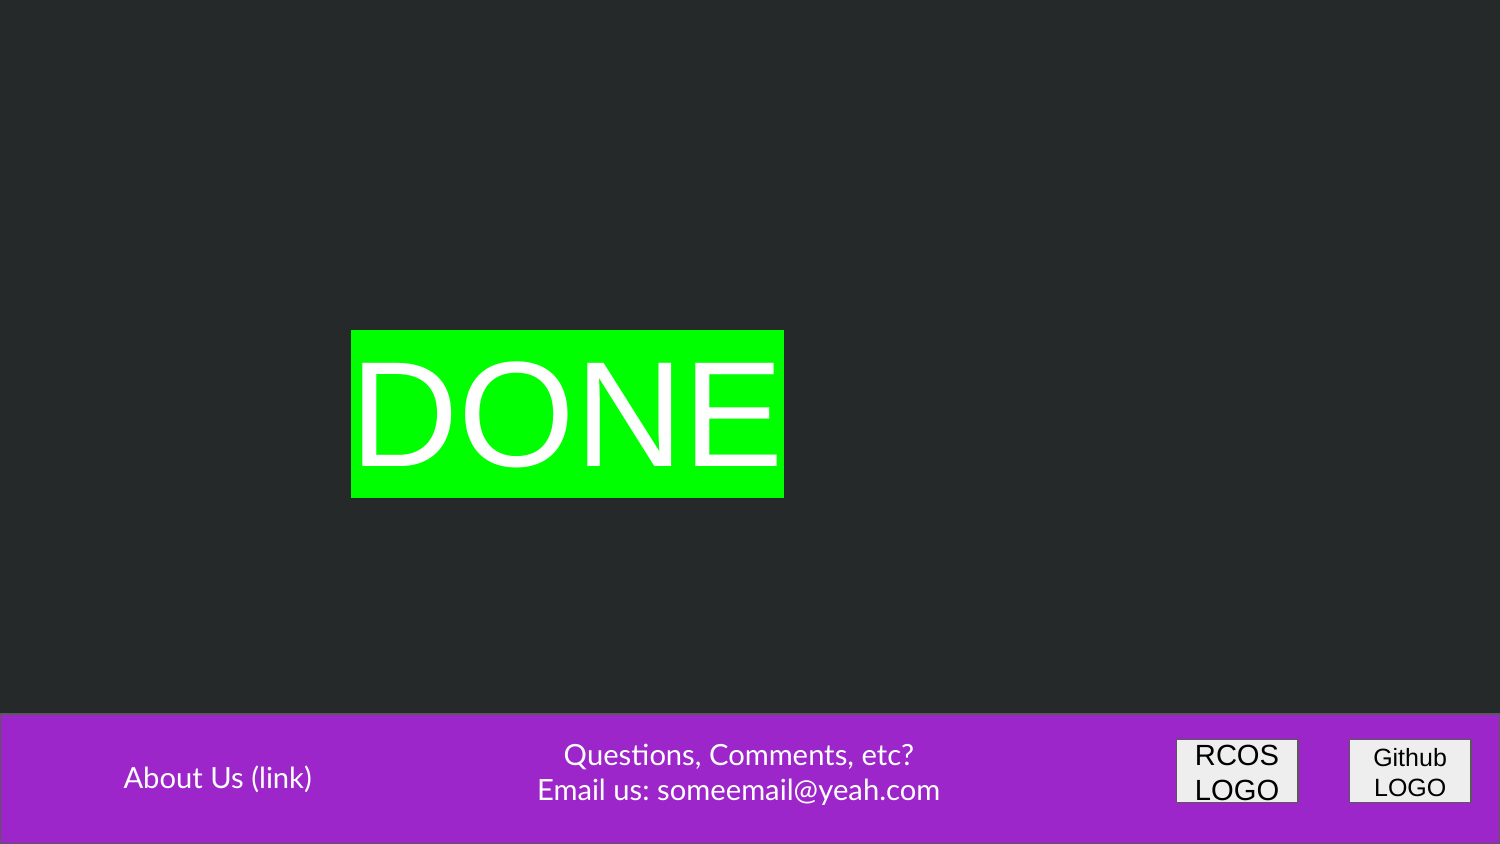

DONE
Questions, Comments, etc? Email us: someemail@yeah.com

About Us (link)
RCOS LOGO
Github LOGO